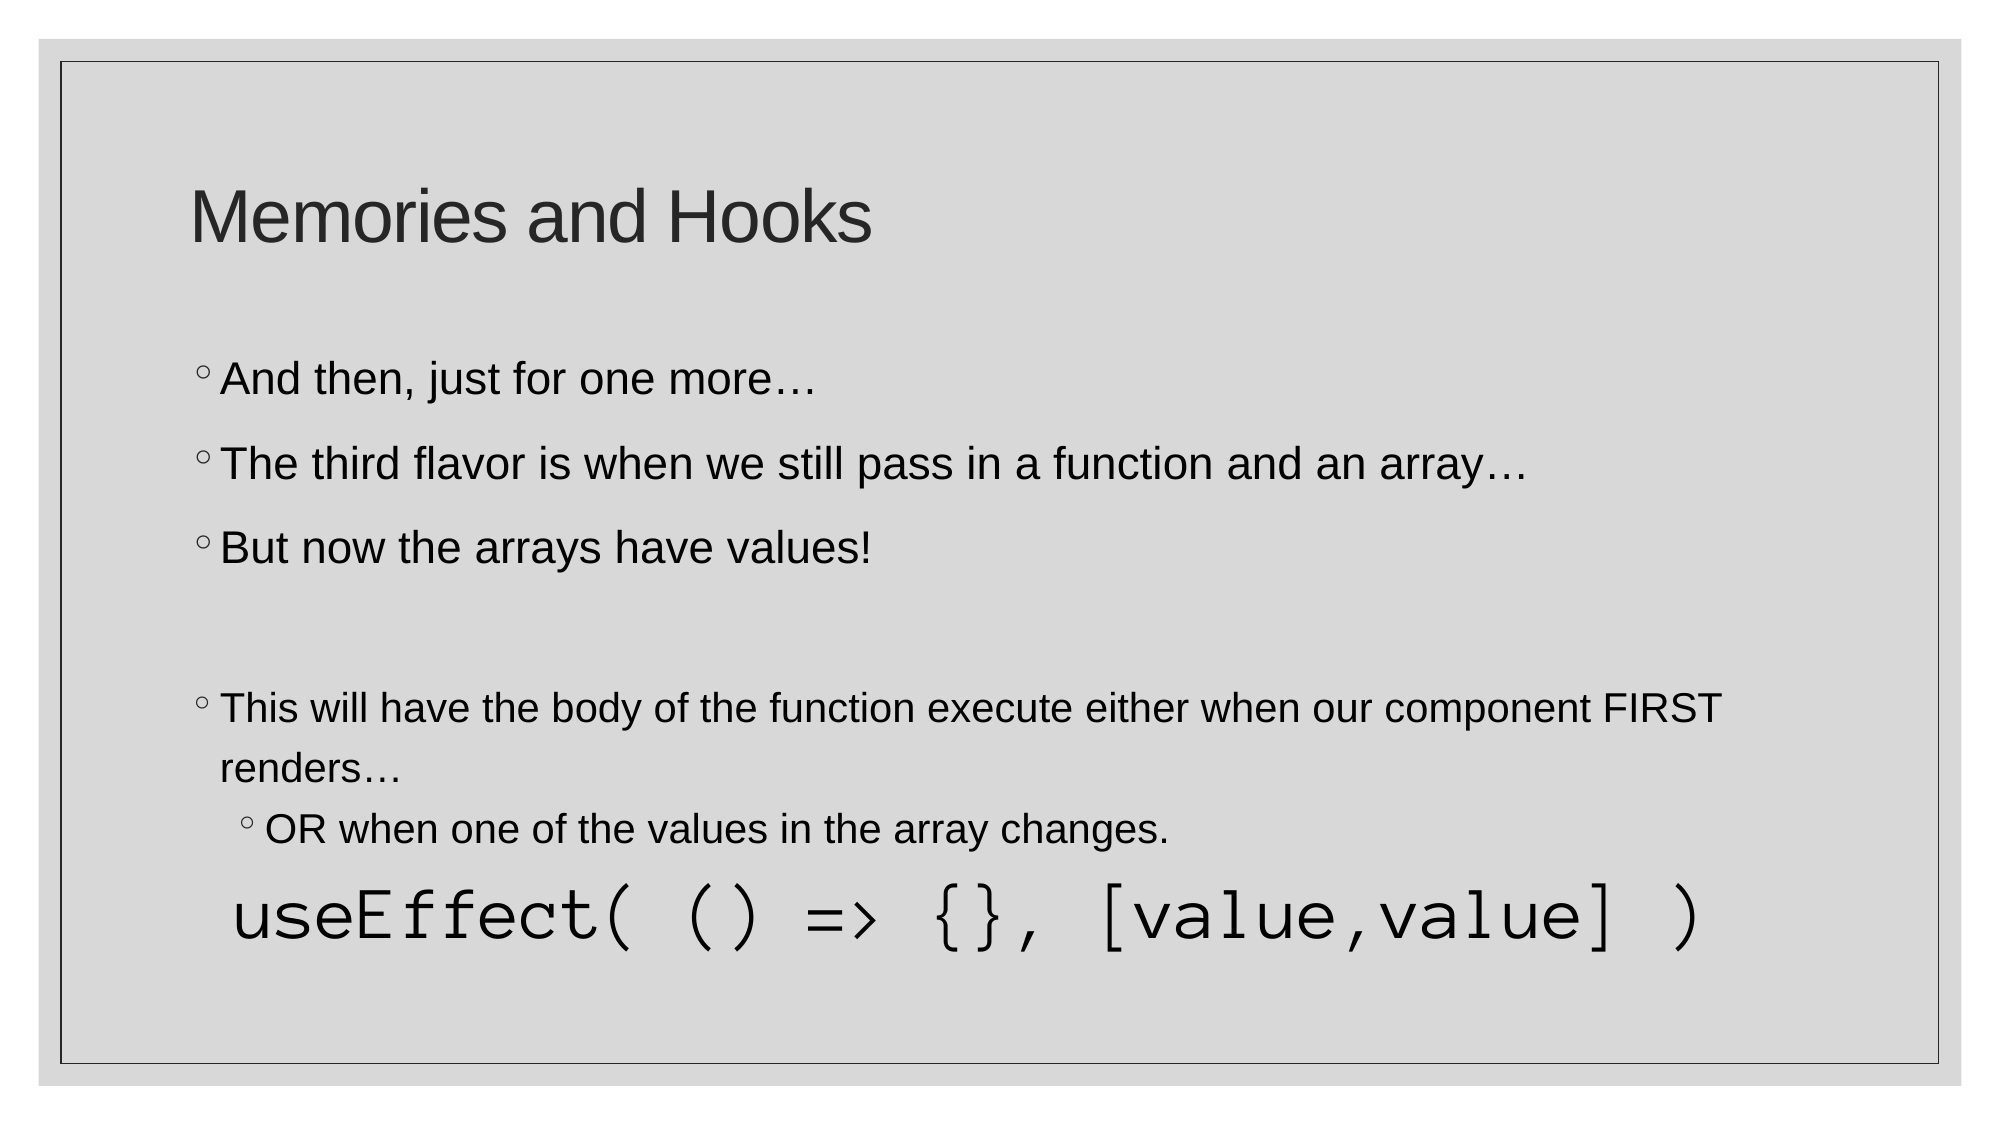

# Memories and Hooks
And then, just for one more…
The third flavor is when we still pass in a function and an array…
But now the arrays have values!

This will have the body of the function execute either when our component FIRST renders…
OR when one of the values in the array changes.
useEffect( () => {}, [value,value] )